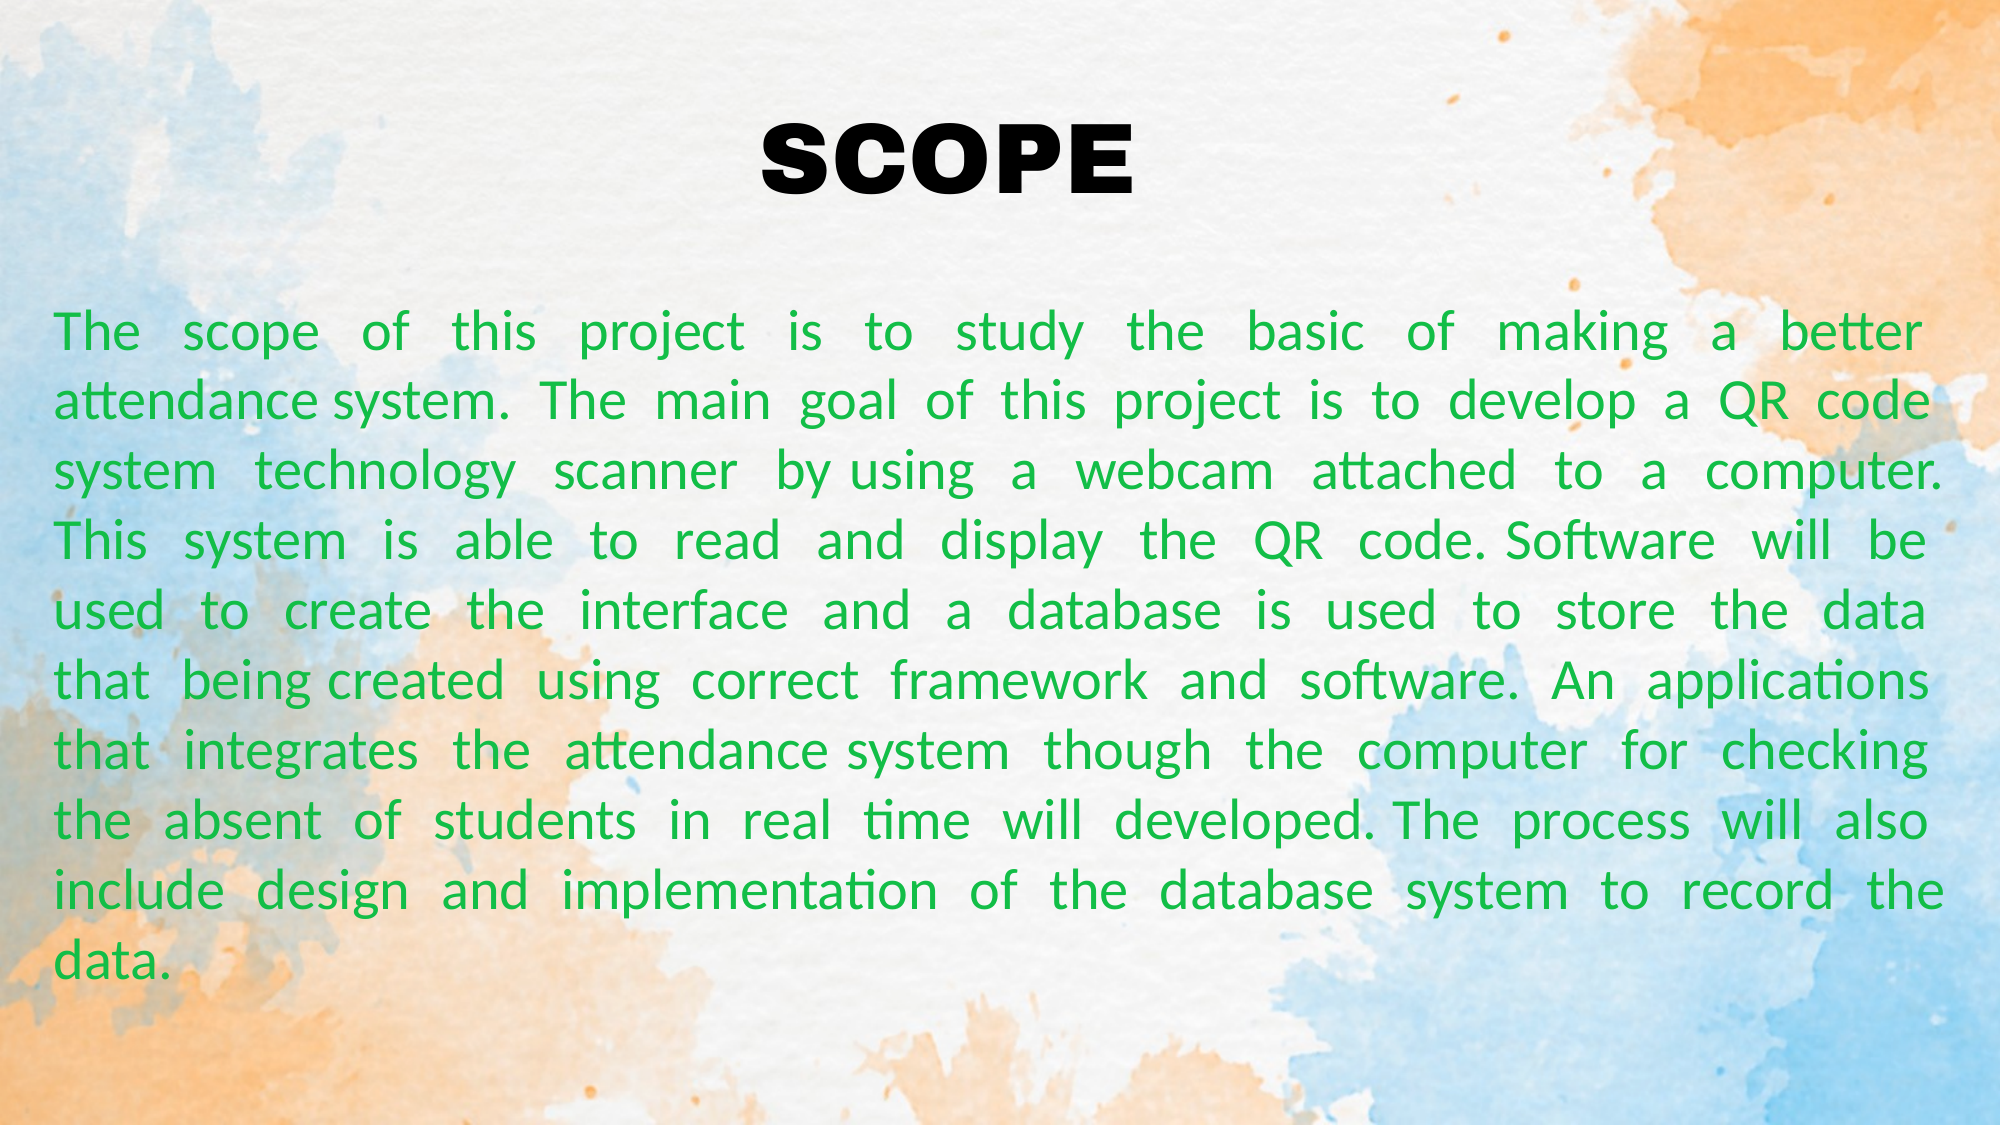

SCOPE

The  scope  of  this  project  is  to  study  the  basic  of  making  a  better  attendance system.  The  main  goal  of  this  project  is  to  develop  a  QR  code  system  technology  scanner  by using  a  webcam  attached  to  a  computer. This  system  is  able  to  read  and  display  the  QR  code. Software  will  be  used  to  create  the  interface  and  a  database  is  used  to  store  the  data  that  being created  using  correct  framework  and  software.  An  applications  that  integrates  the  attendance system  though  the  computer  for  checking  the  absent  of  students  in  real  time  will  developed. The  process  will  also  include  design  and  implementation  of  the  database  system  to  record  the data.